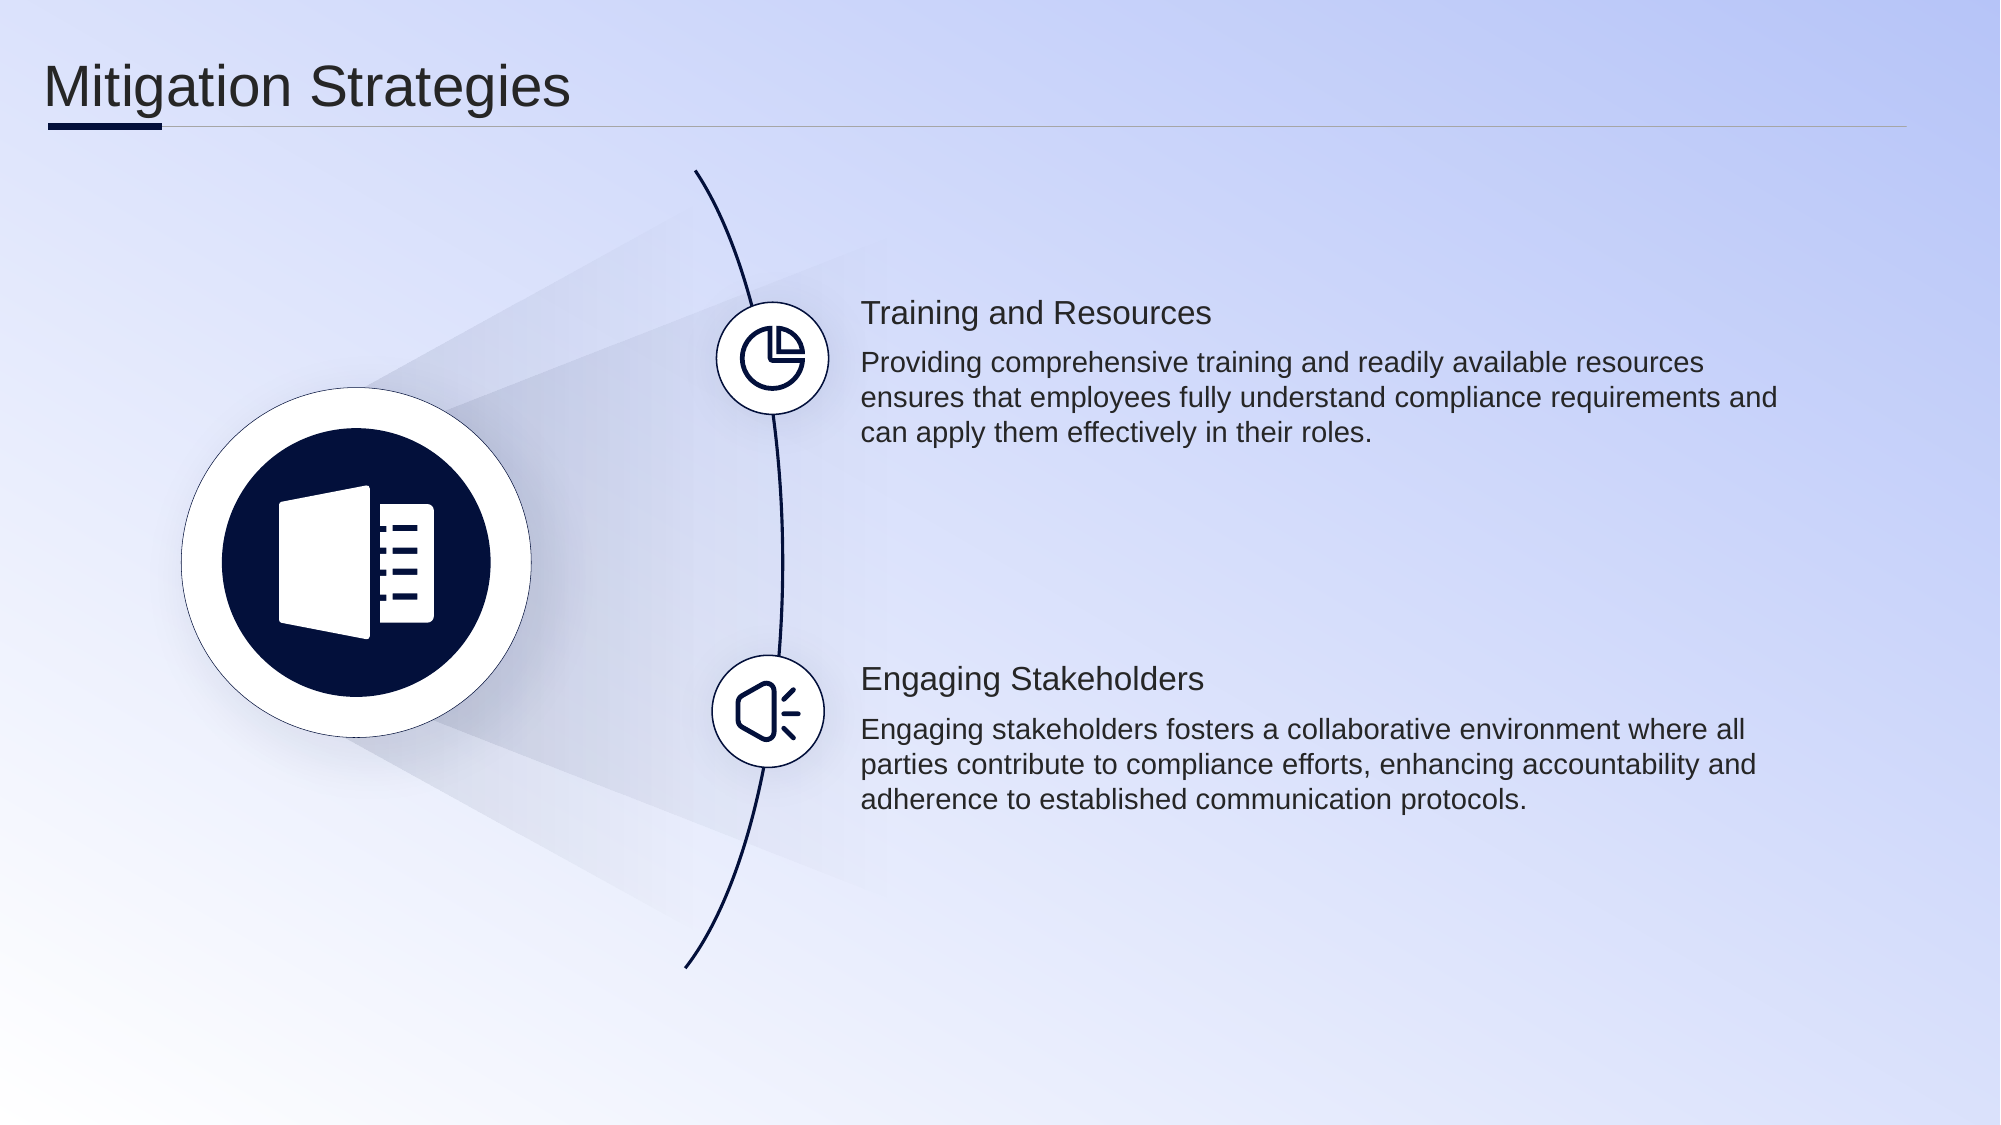

Mitigation Strategies

Training and Resources

Providing comprehensive training and readily available resources ensures that employees fully understand compliance requirements and can apply them effectively in their roles.

Engaging Stakeholders

Engaging stakeholders fosters a collaborative environment where all parties contribute to compliance efforts, enhancing accountability and adherence to established communication protocols.